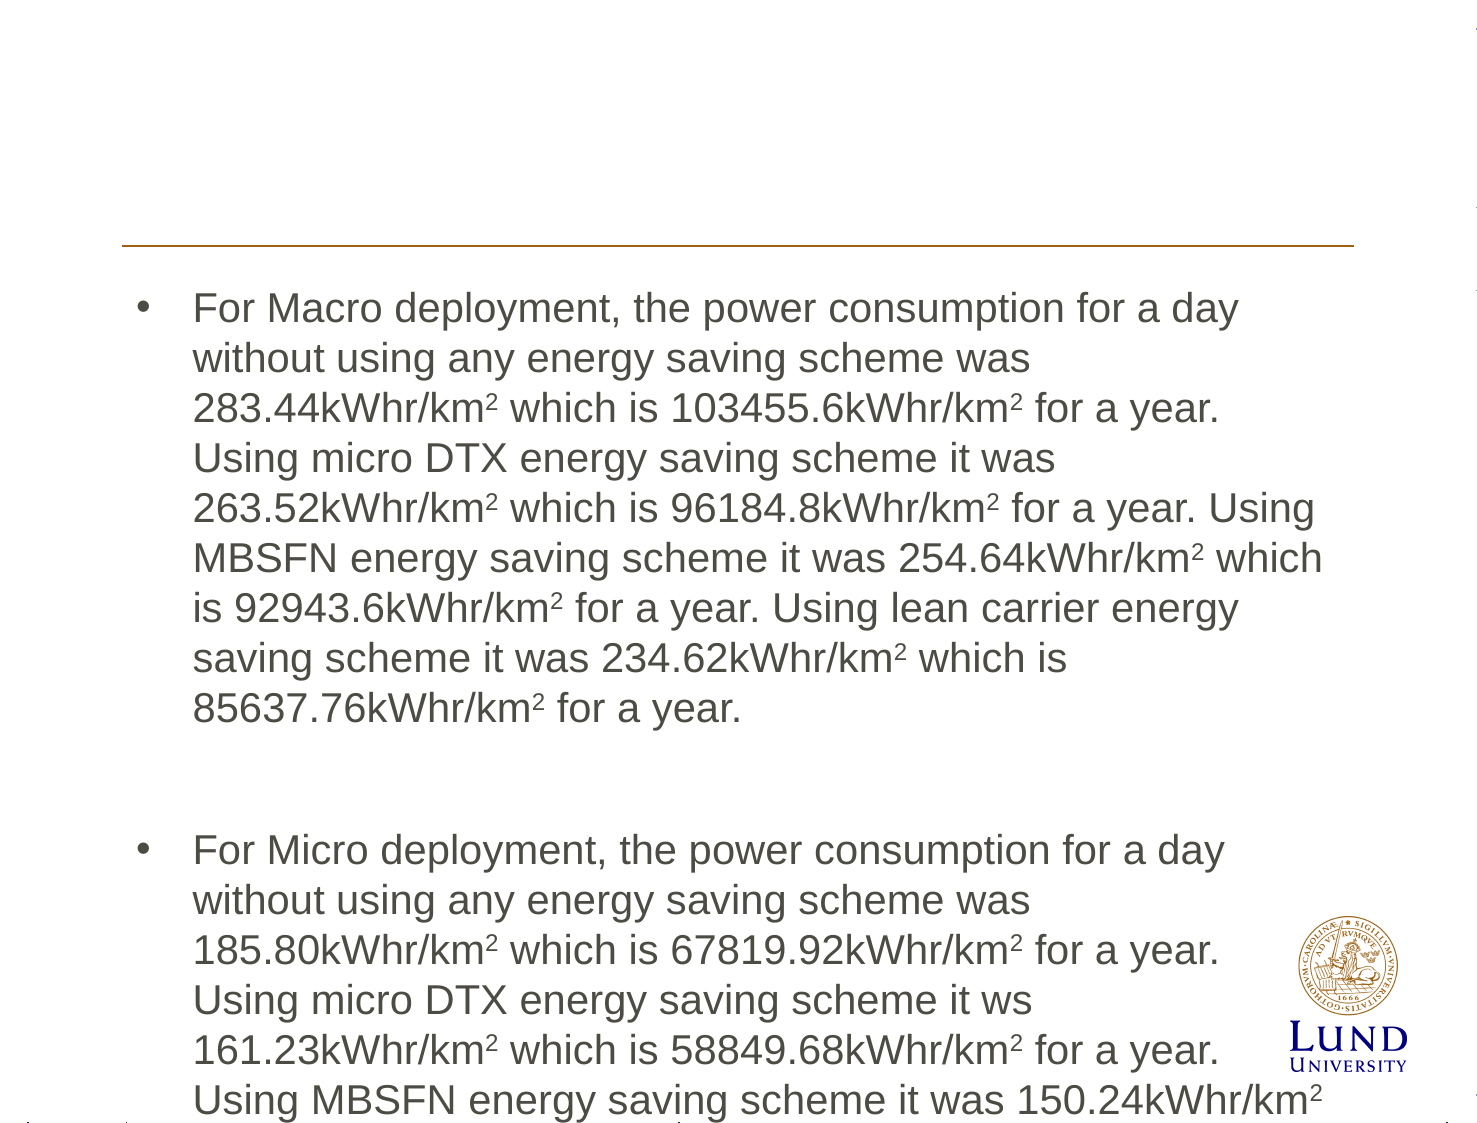

#
For Macro deployment, the power consumption for a day without using any energy saving scheme was 283.44kWhr/km2 which is 103455.6kWhr/km2 for a year. Using micro DTX energy saving scheme it was 263.52kWhr/km2 which is 96184.8kWhr/km2 for a year. Using MBSFN energy saving scheme it was 254.64kWhr/km2 which is 92943.6kWhr/km2 for a year. Using lean carrier energy saving scheme it was 234.62kWhr/km2 which is 85637.76kWhr/km2 for a year.

For Micro deployment, the power consumption for a day without using any energy saving scheme was 185.80kWhr/km2 which is 67819.92kWhr/km2 for a year. Using micro DTX energy saving scheme it ws 161.23kWhr/km2 which is 58849.68kWhr/km2 for a year. Using MBSFN energy saving scheme it was 150.24kWhr/km2 which is 54837.6kWhr/km2 for a year. Using lean carrier energy saving scheme it was 125.85kWhr/km2 which is 45937.44kWhr/km2 for a year.